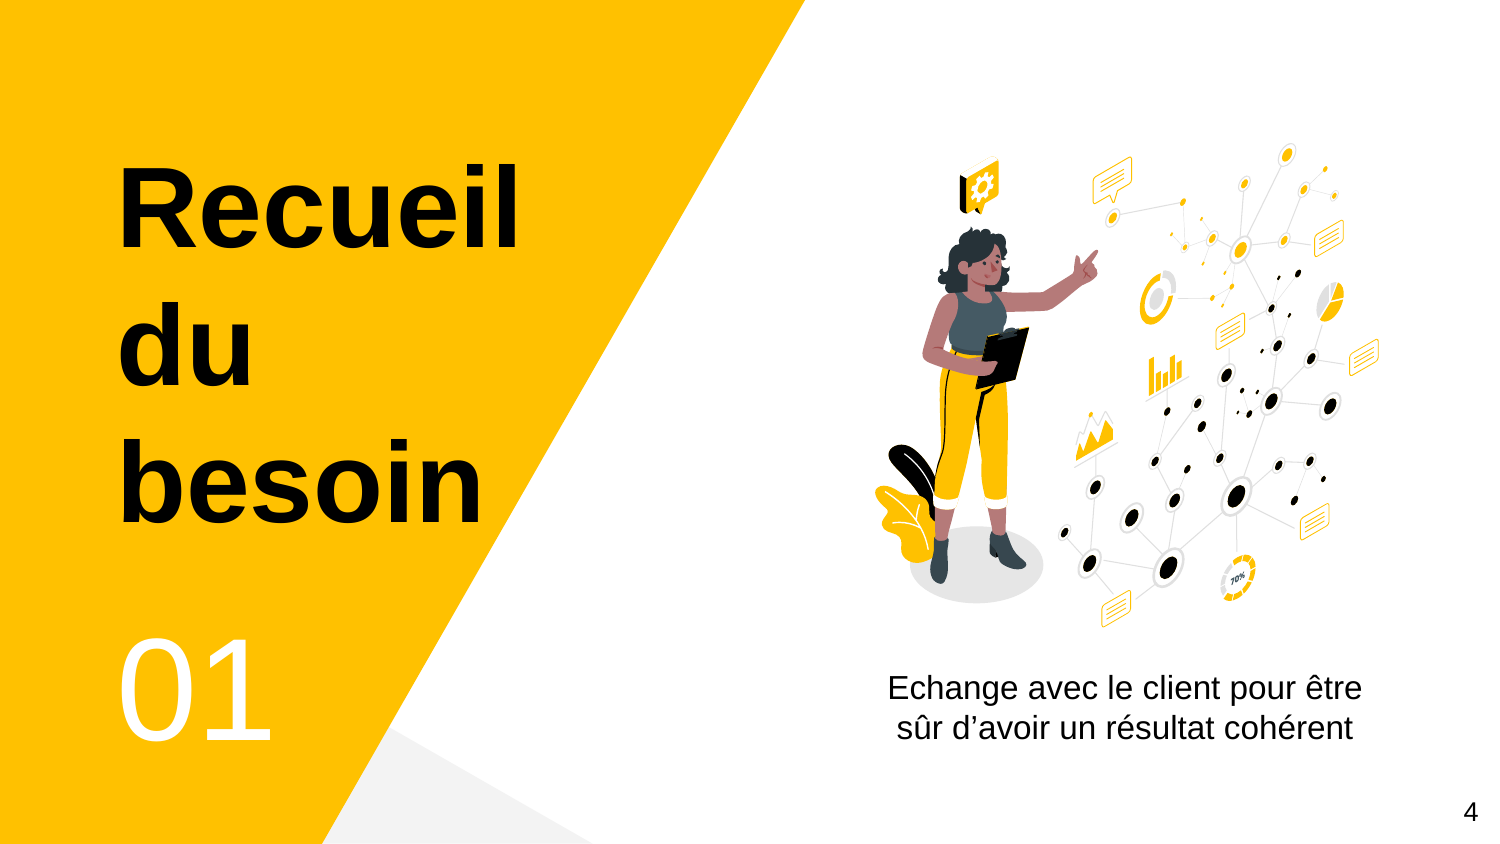

# Recueil du besoin

01
Echange avec le client pour être sûr d’avoir un résultat cohérent
4